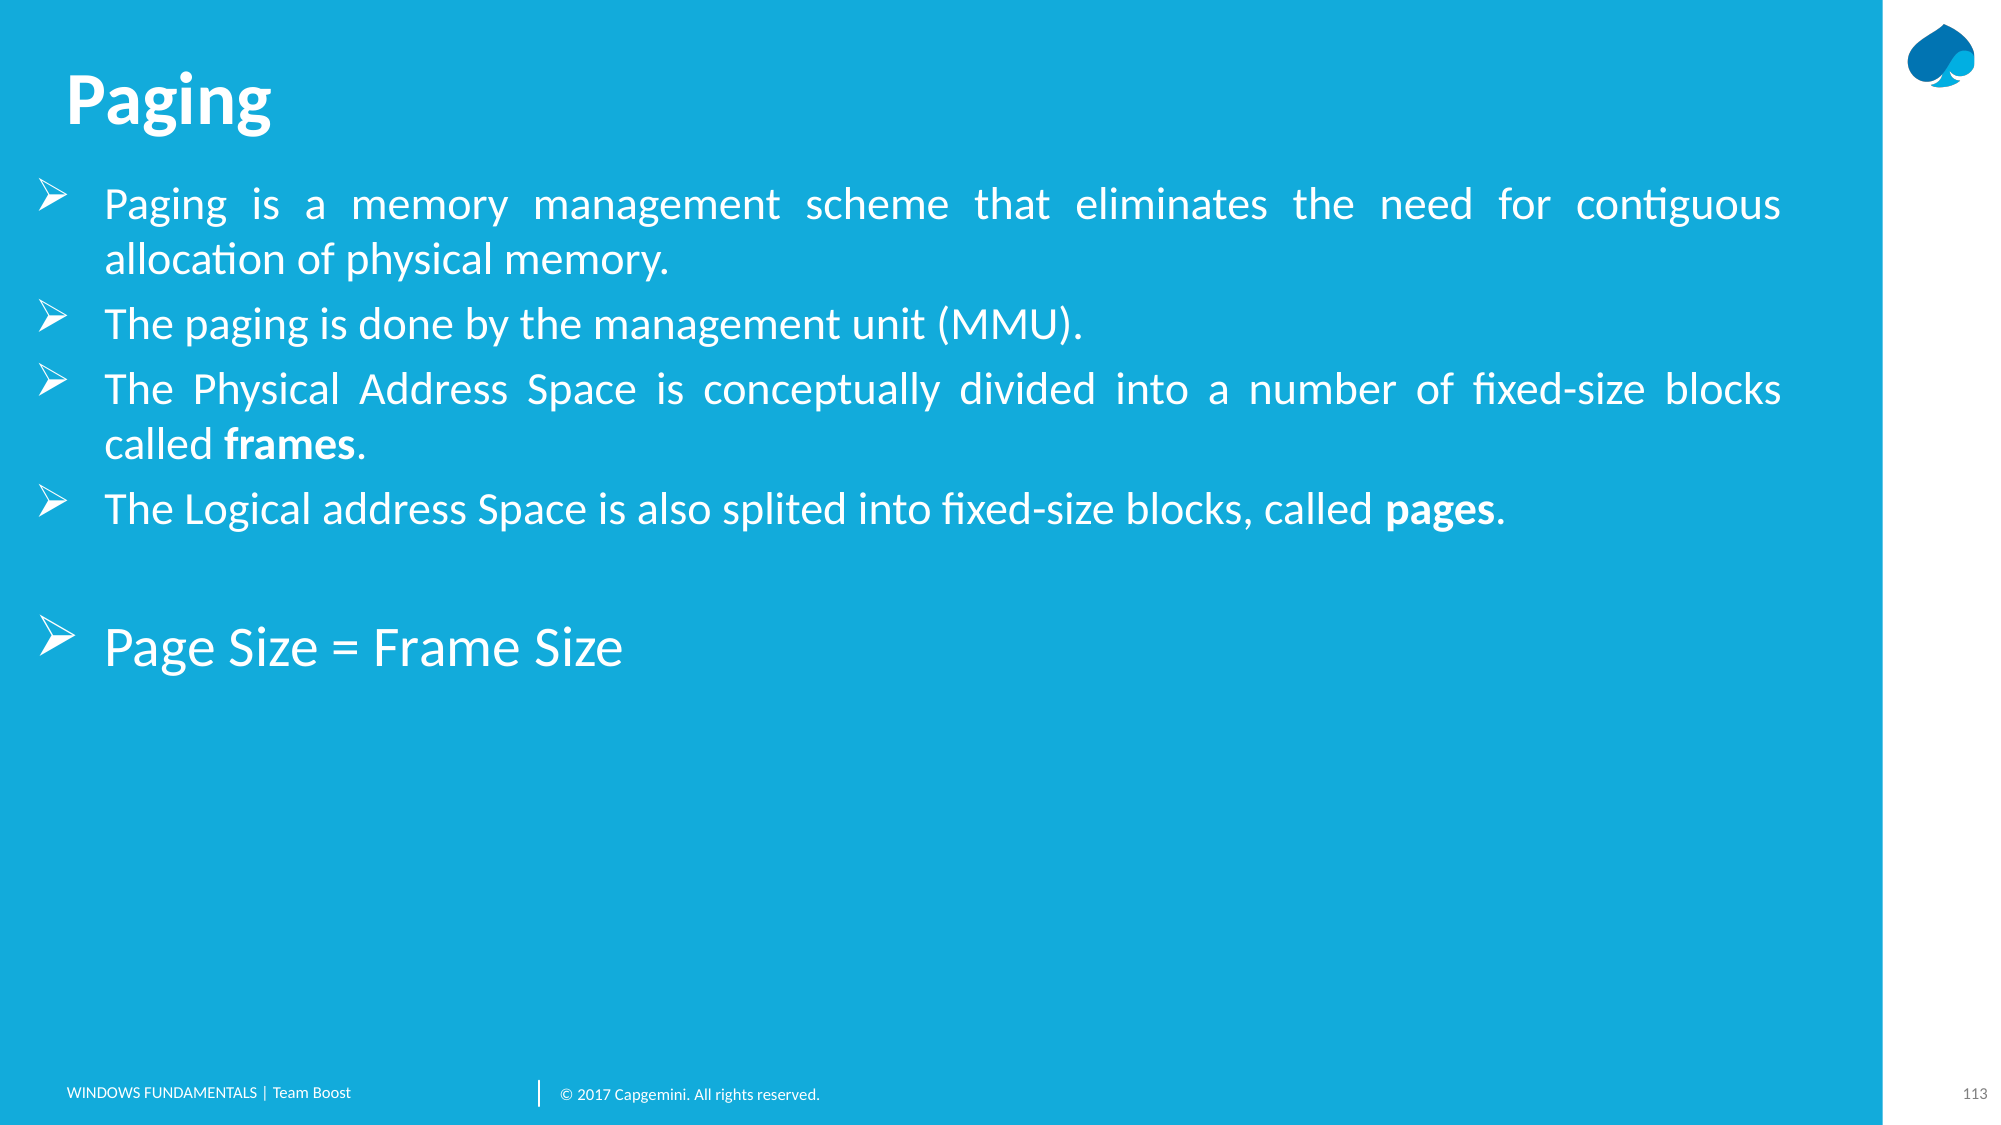

# Paging
Paging is a memory management scheme that eliminates the need for contiguous allocation of physical memory.
The paging is done by the management unit (MMU).
The Physical Address Space is conceptually divided into a number of fixed-size blocks called frames.
The Logical address Space is also splited into fixed-size blocks, called pages.

Page Size = Frame Size